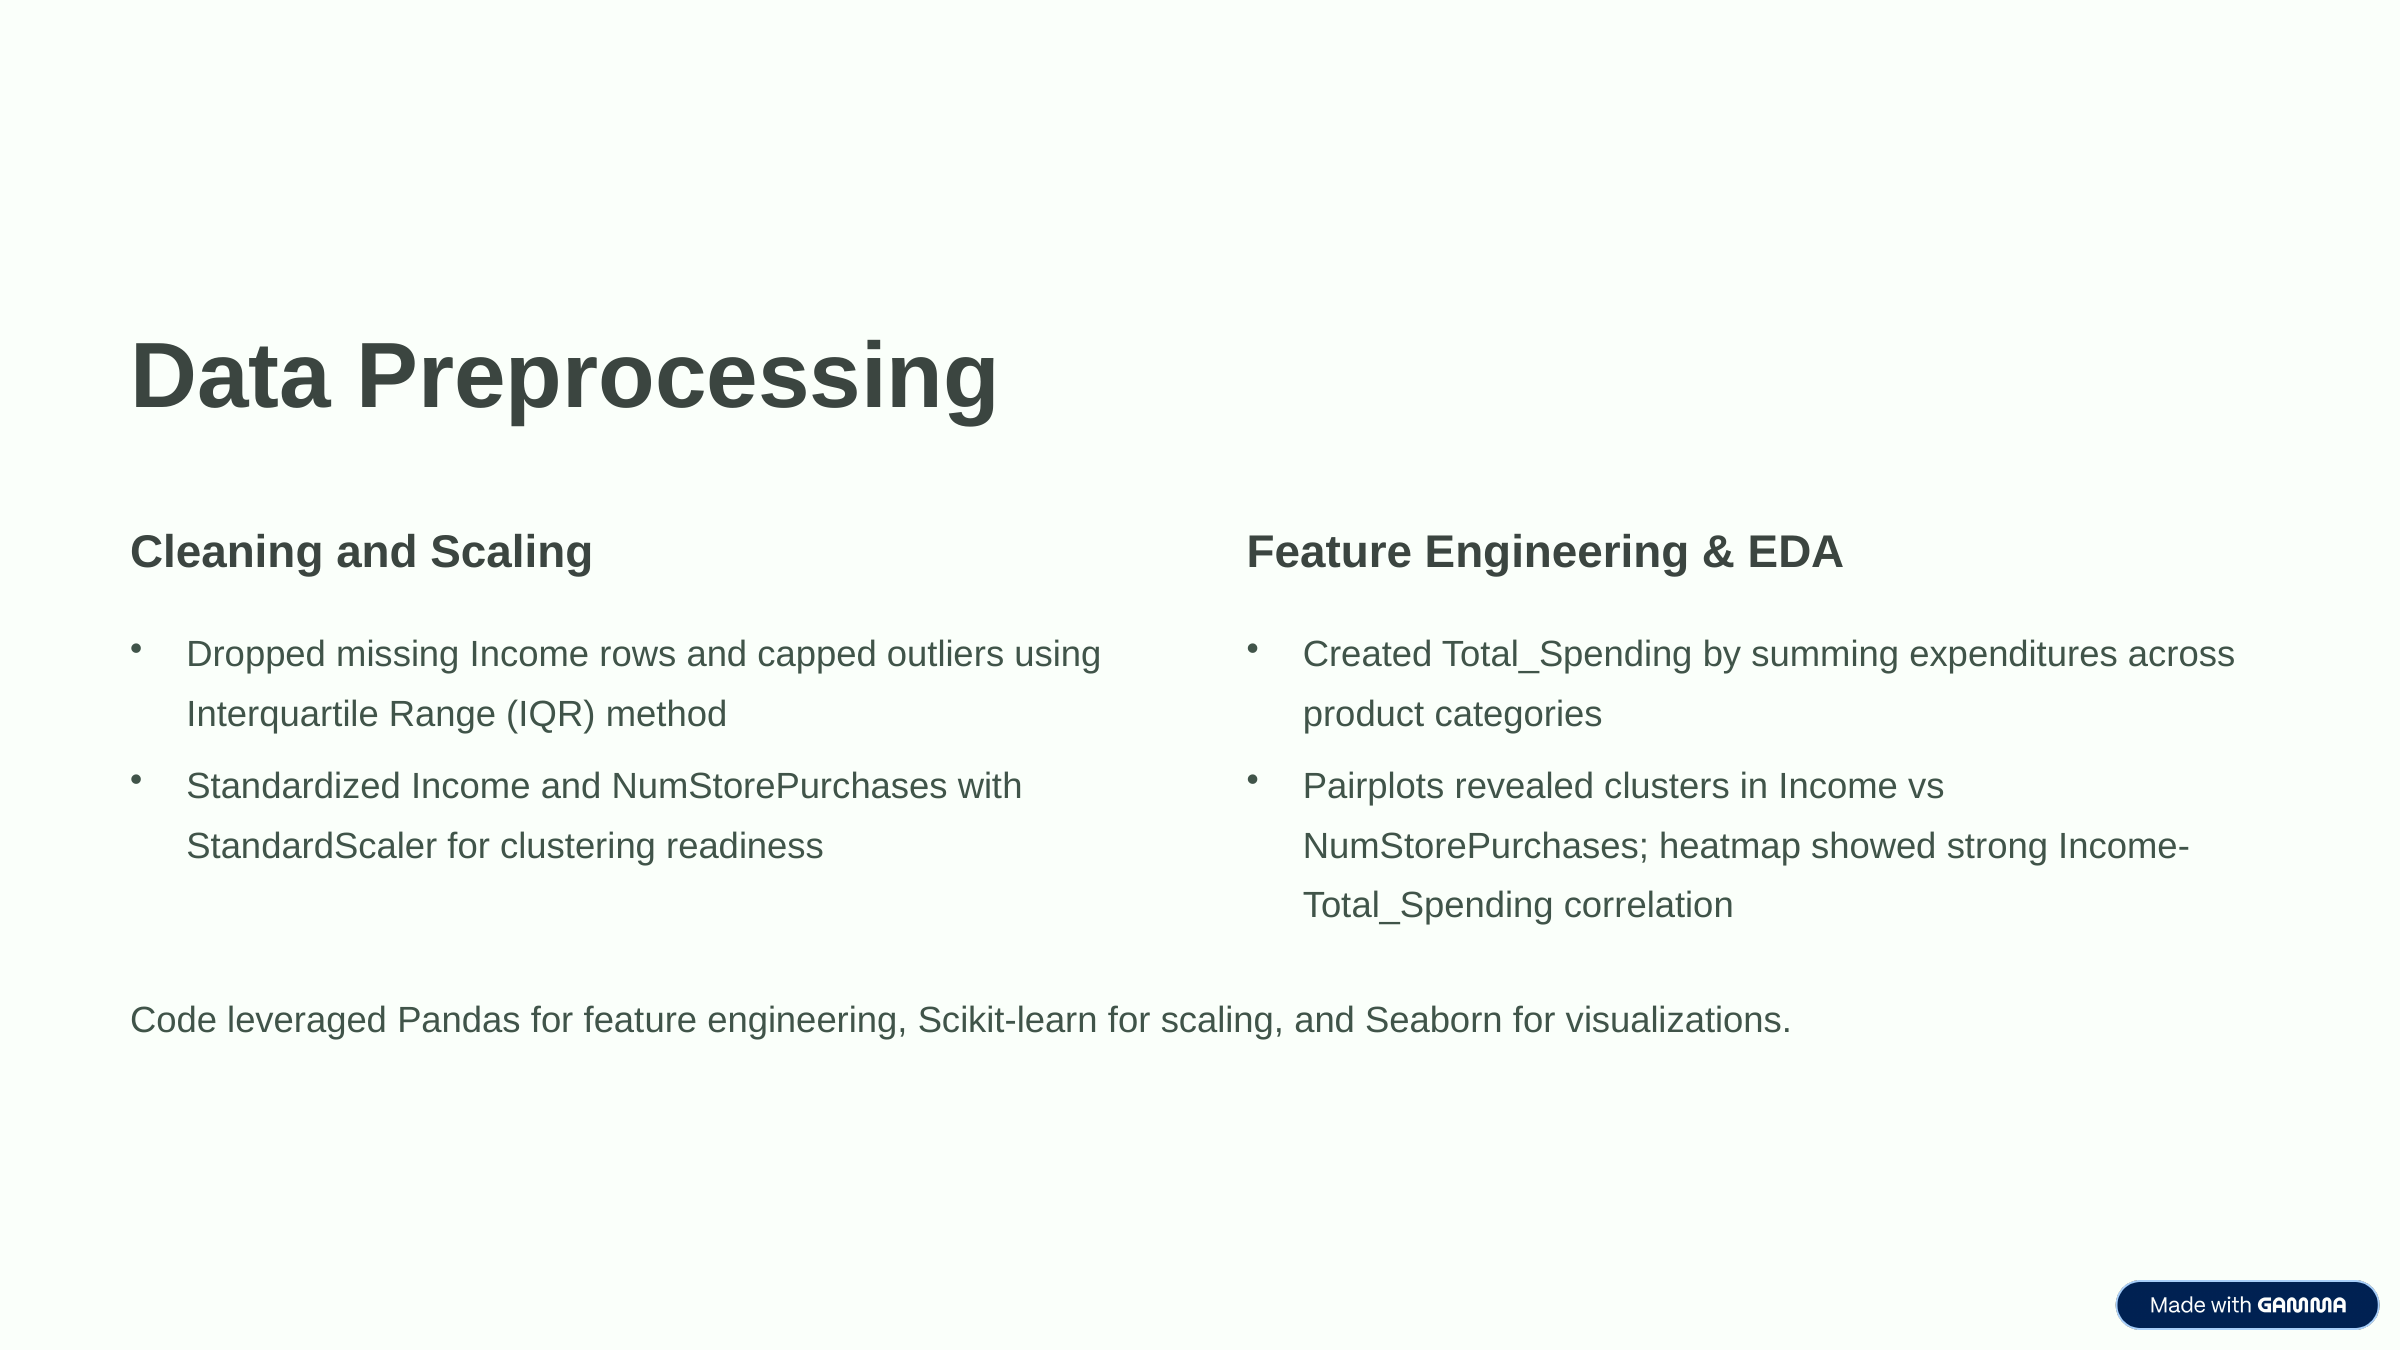

Data Preprocessing
Cleaning and Scaling
Feature Engineering & EDA
Dropped missing Income rows and capped outliers using Interquartile Range (IQR) method
Created Total_Spending by summing expenditures across product categories
Standardized Income and NumStorePurchases with StandardScaler for clustering readiness
Pairplots revealed clusters in Income vs NumStorePurchases; heatmap showed strong Income-Total_Spending correlation
Code leveraged Pandas for feature engineering, Scikit-learn for scaling, and Seaborn for visualizations.